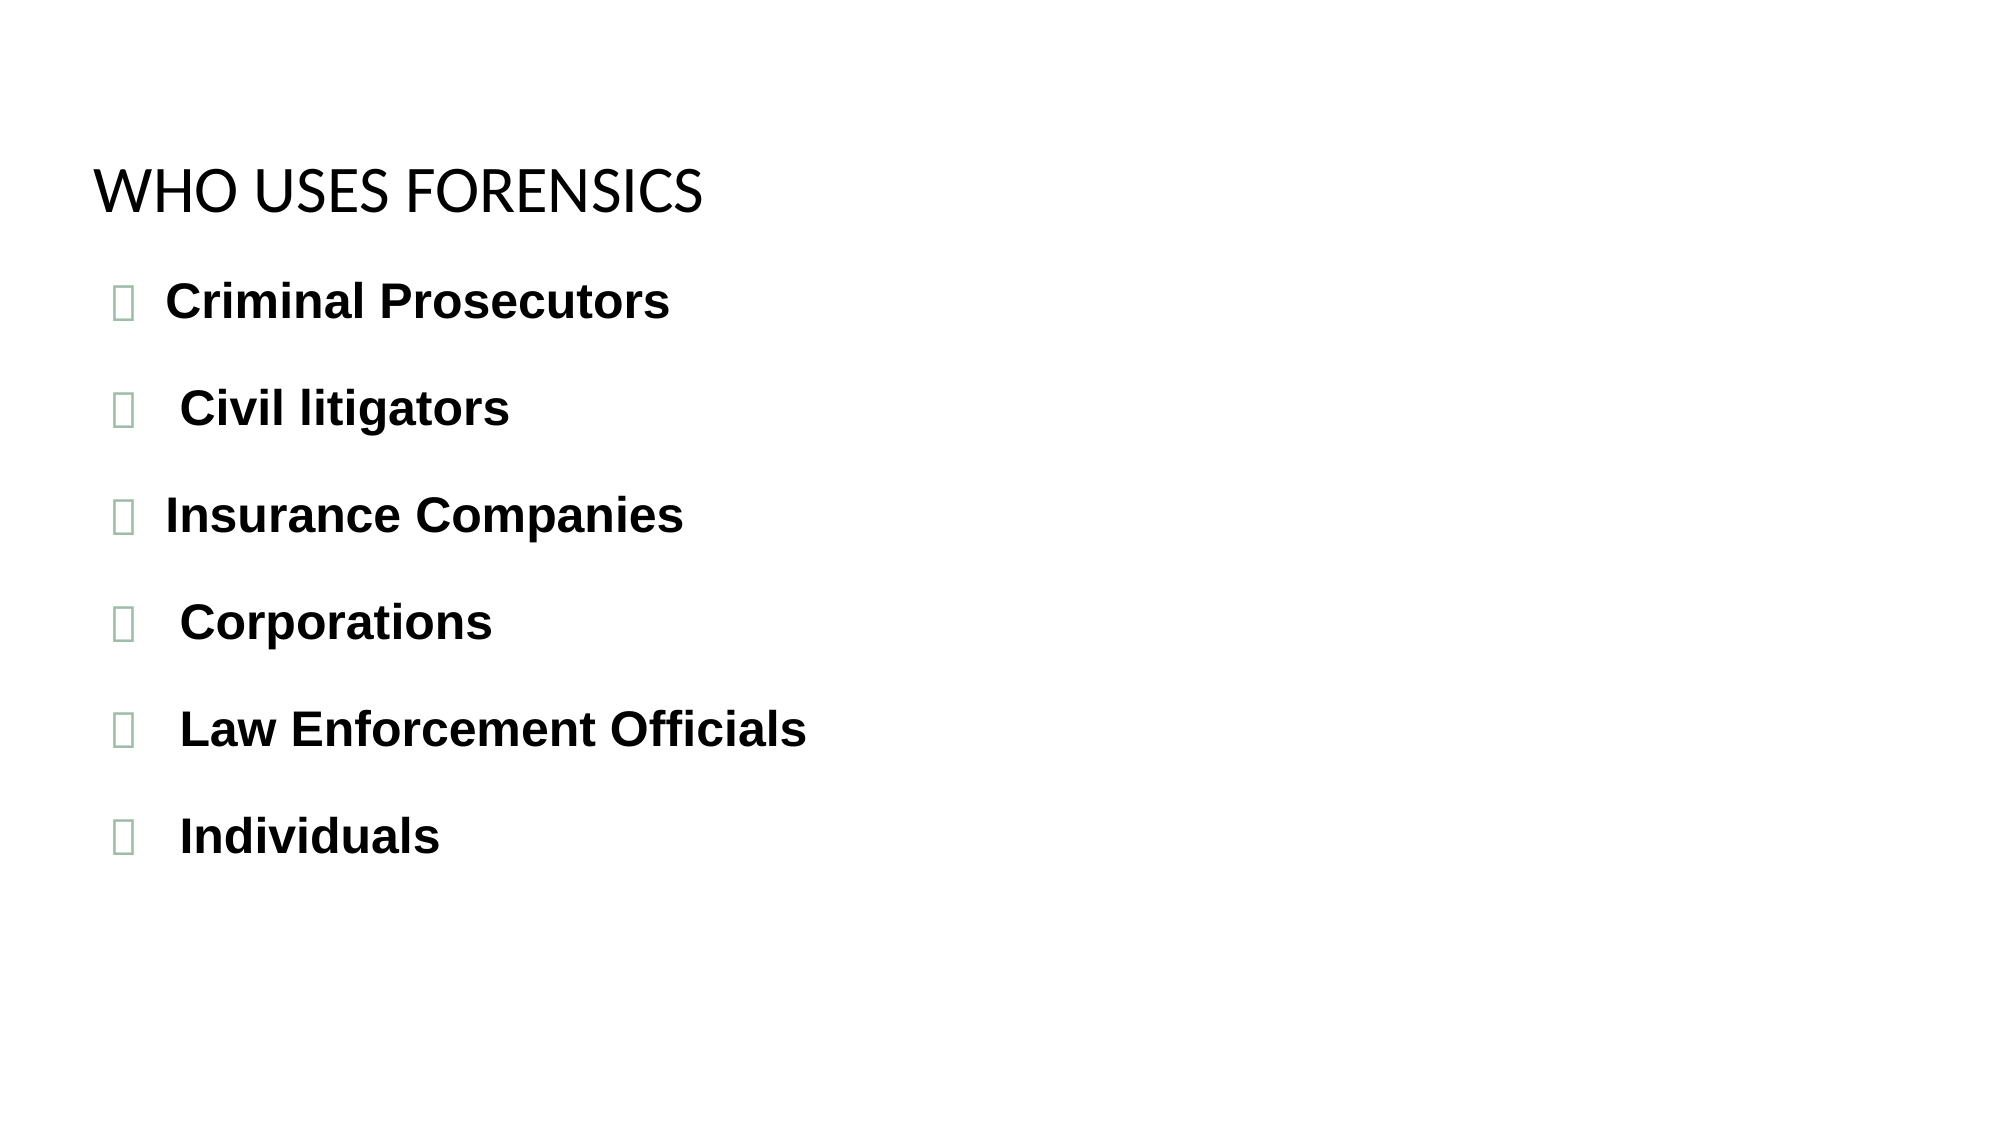

# WHO USES FORENSICS
Criminal Prosecutors
Civil litigators
Insurance Companies
Corporations
Law Enforcement Officials
Individuals